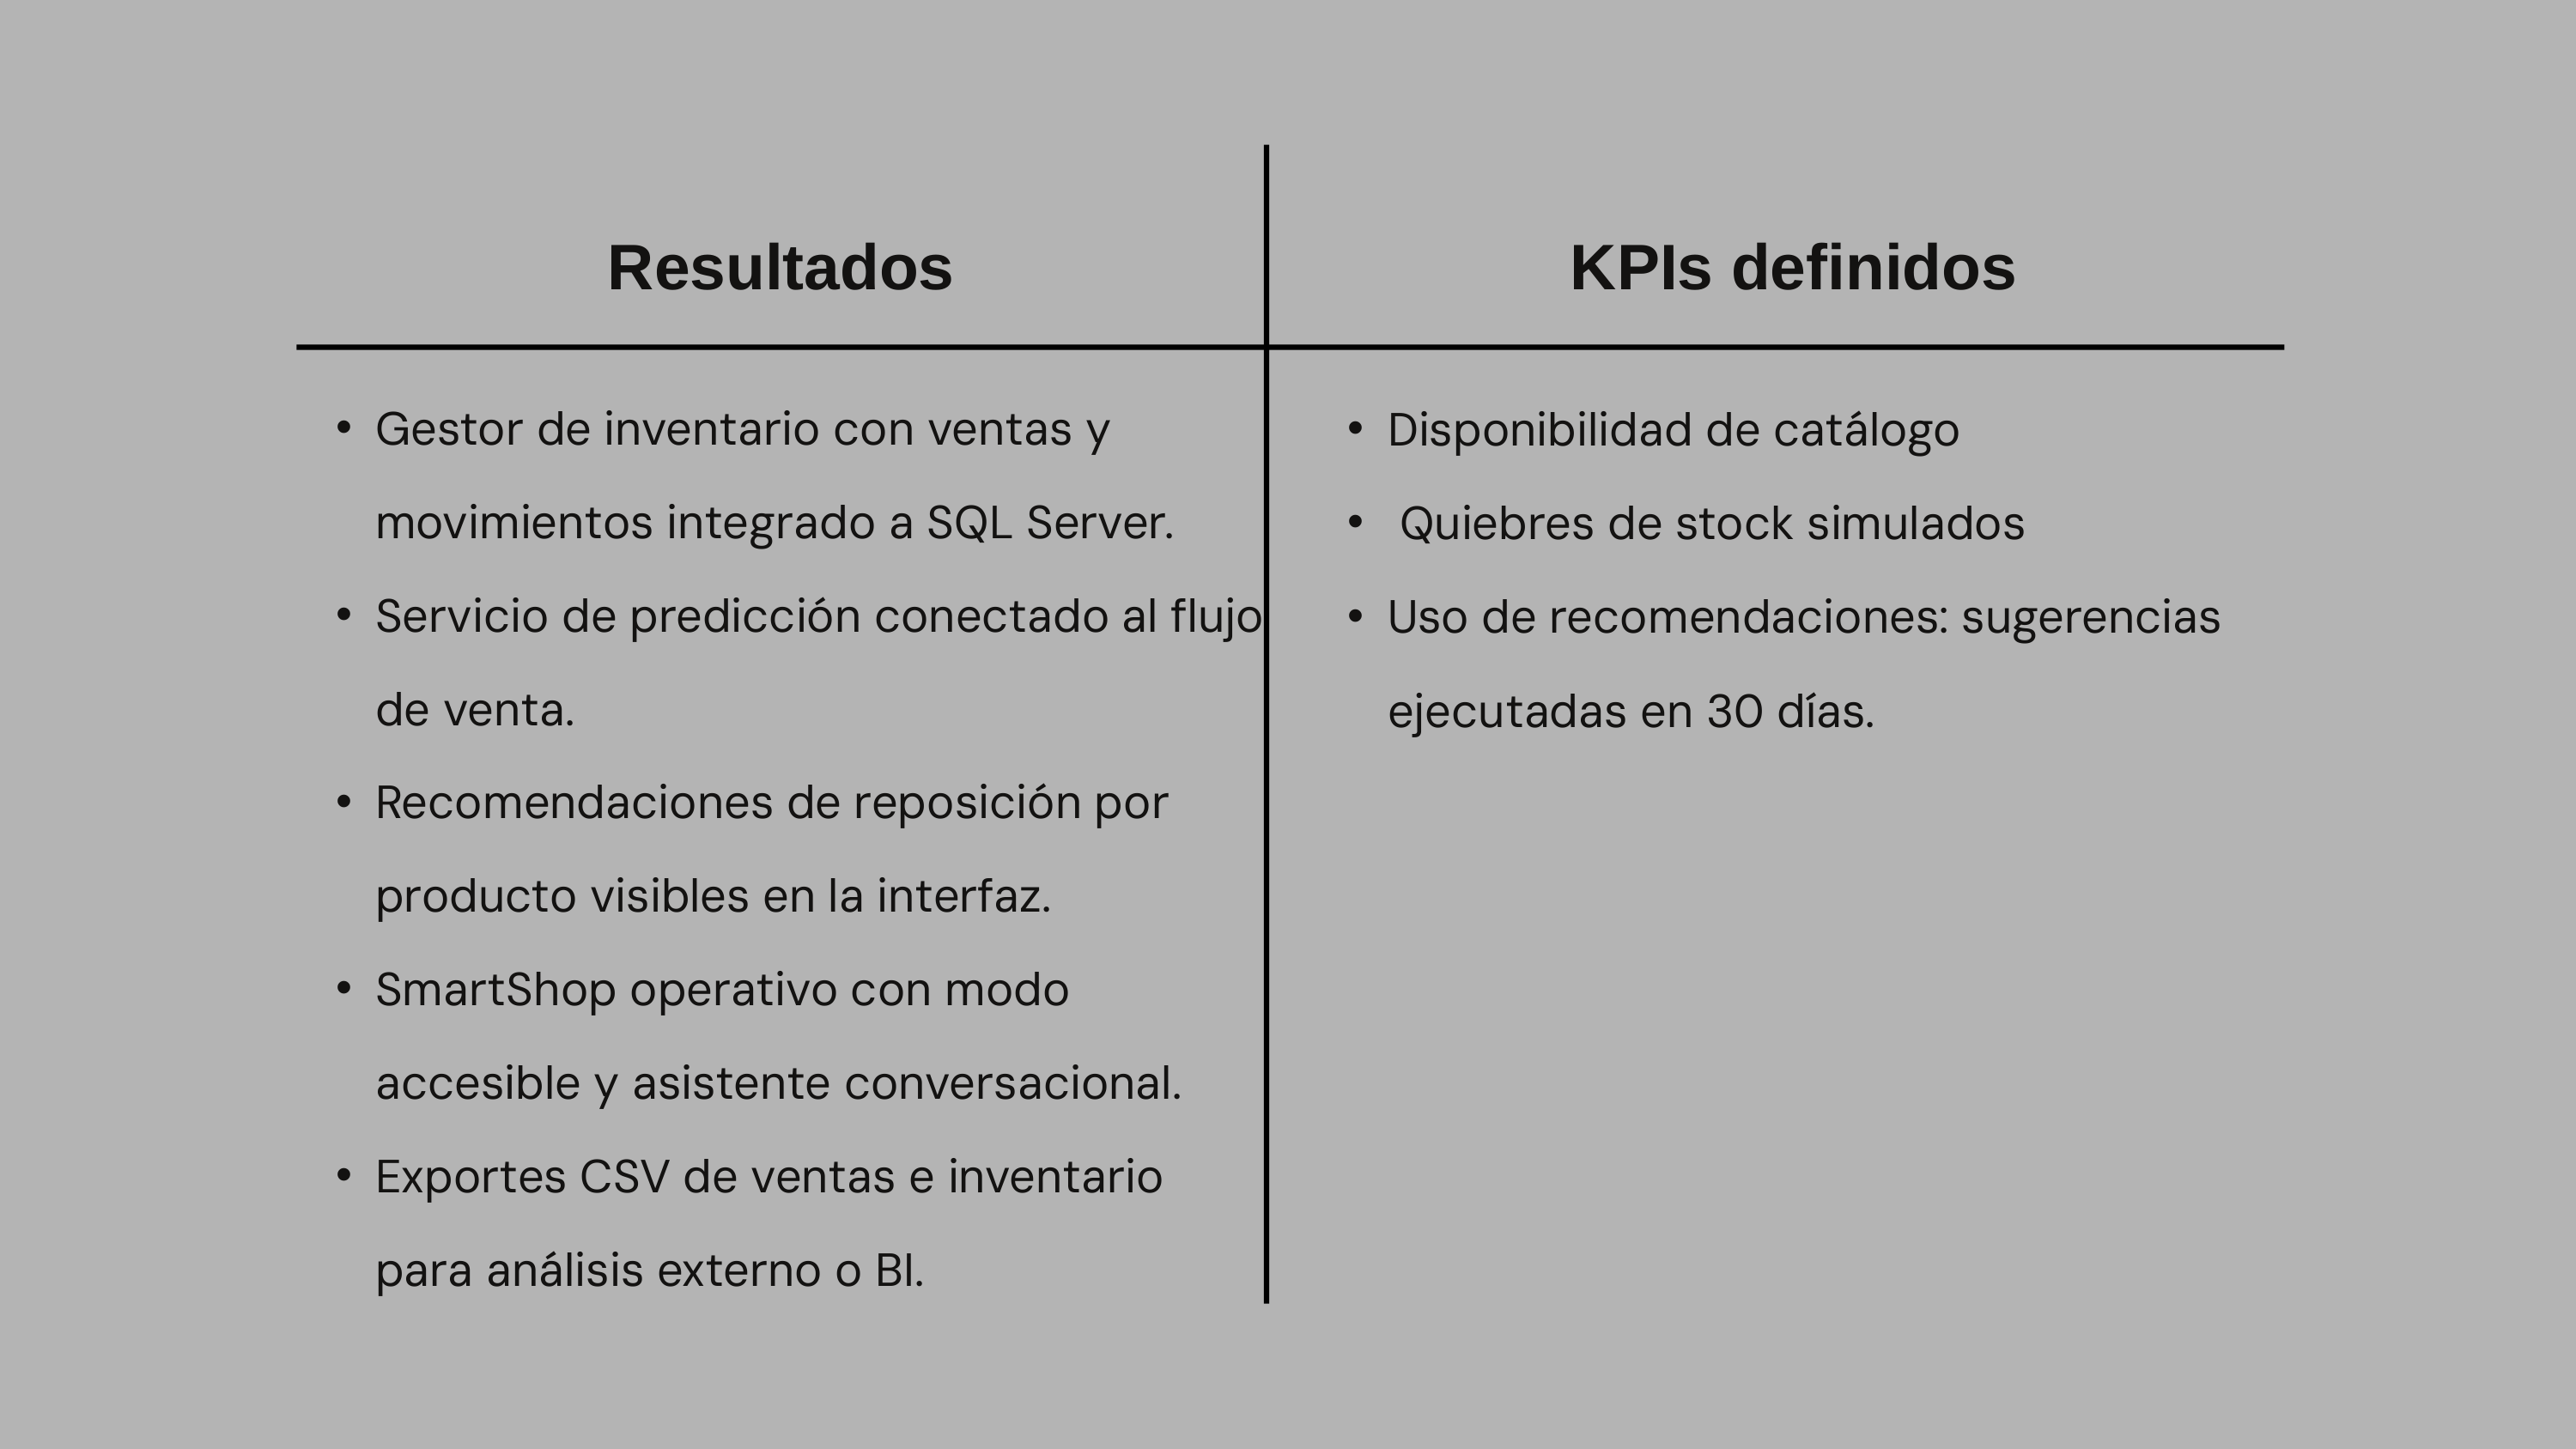

Resultados
Gestor de inventario con ventas y movimientos integrado a SQL Server.
Servicio de predicción conectado al flujo de venta.
Recomendaciones de reposición por producto visibles en la interfaz.
SmartShop operativo con modo accesible y asistente conversacional.
Exportes CSV de ventas e inventario para análisis externo o BI.
KPIs definidos
Disponibilidad de catálogo
 Quiebres de stock simulados
Uso de recomendaciones: sugerencias ejecutadas en 30 días.